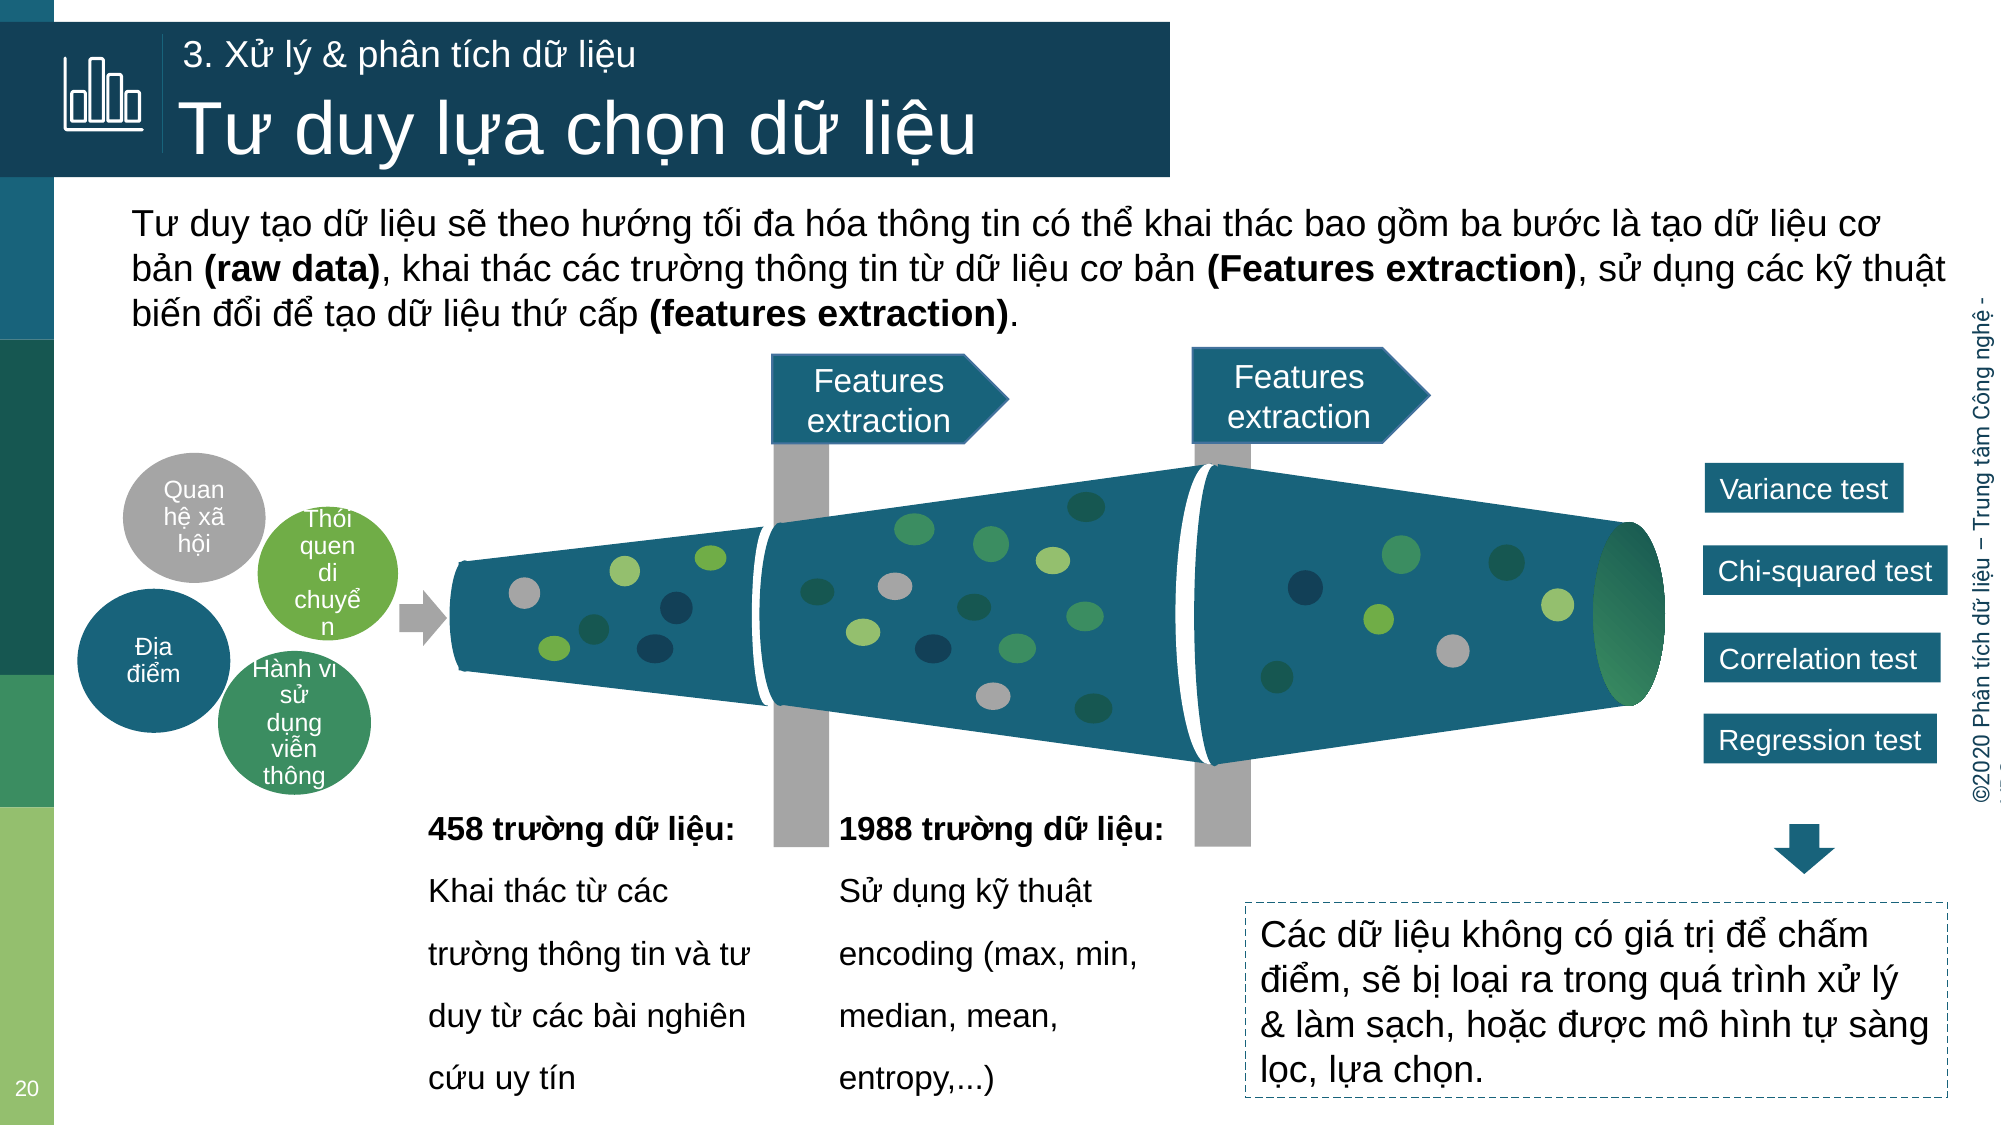

# 3. Xử lý & phân tích dữ liệu

Tư duy lựa chọn dữ liệu
Tư duy tạo dữ liệu sẽ theo hướng tối đa hóa thông tin có thể khai thác bao gồm ba bước là tạo dữ liệu cơ bản (raw data), khai thác các trường thông tin từ dữ liệu cơ bản (Features extraction), sử dụng các kỹ thuật biến đổi để tạo dữ liệu thứ cấp (features extraction).

Features extraction
Features extraction

Quan hệ xã hội
Variance test

Thói quen di chuyển

Chi-squared test

Địa điểm

Correlation test

Hành vi sử dụng viễn thông

Regression test
458 trường dữ liệu:
Khai thác từ các trường thông tin và tư duy từ các bài nghiên cứu uy tín
1988 trường dữ liệu:
Sử dụng kỹ thuật encoding (max, min, median, mean, entropy,...)

Các dữ liệu không có giá trị để chấm điểm, sẽ bị loại ra trong quá trình xử lý & làm sạch, hoặc được mô hình tự sàng lọc, lựa chọn.
20